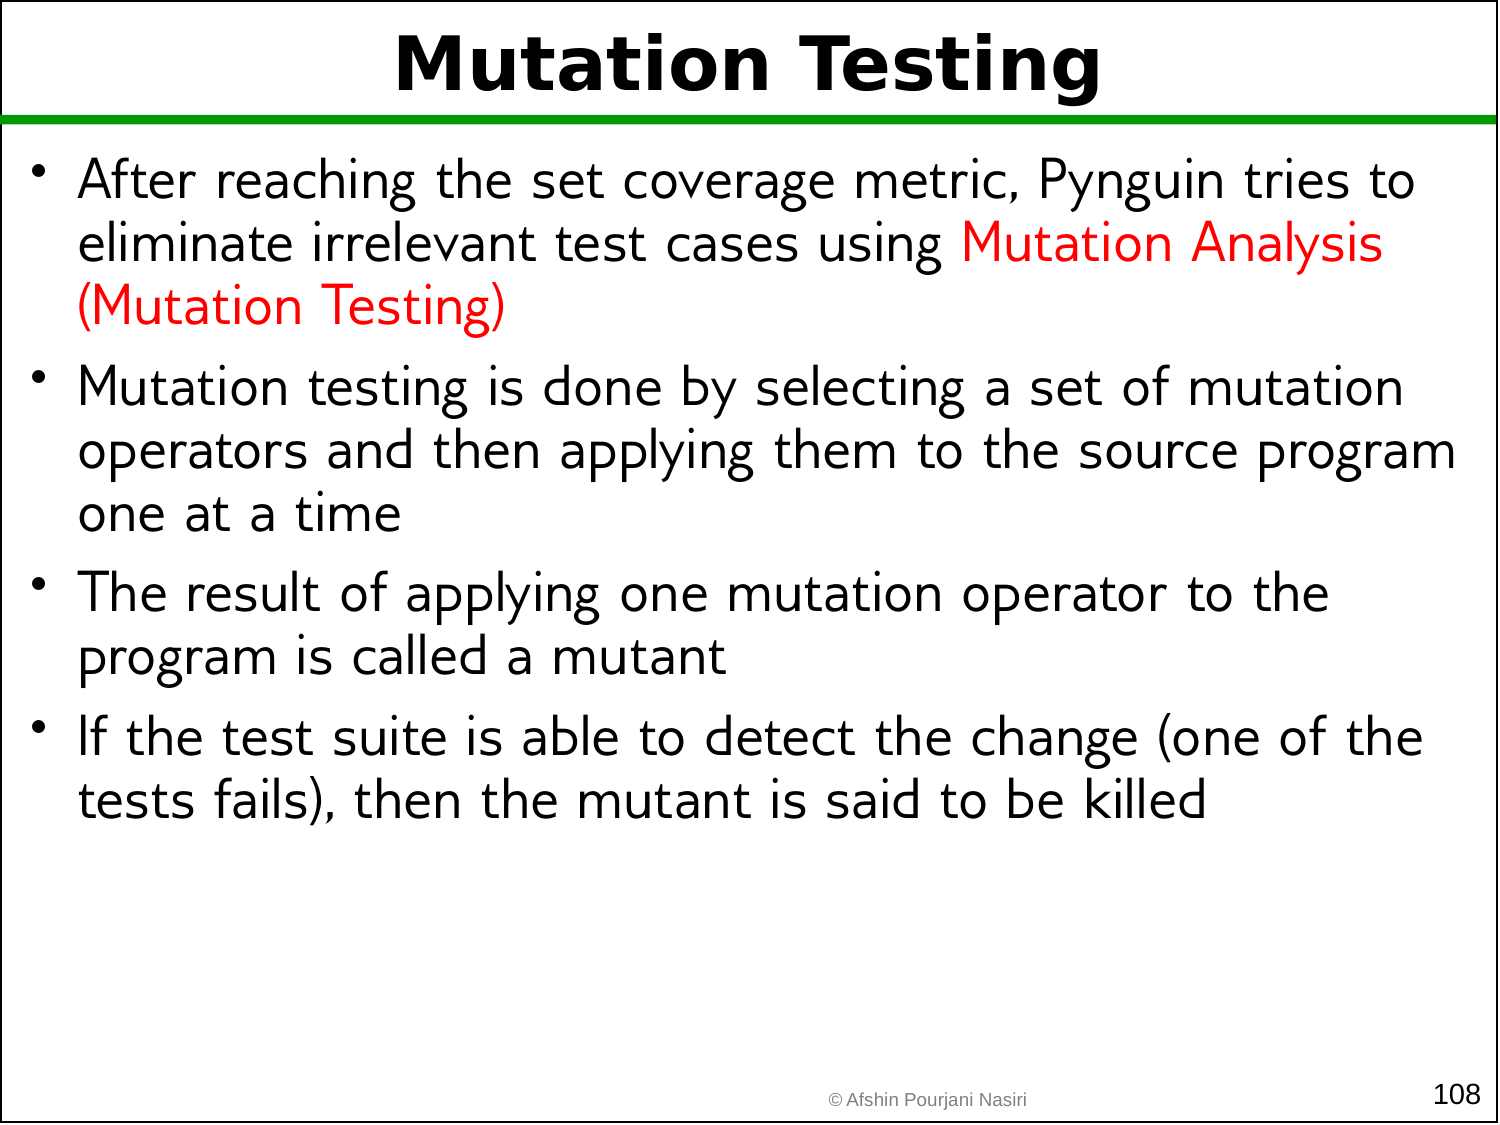

# Mutation Testing
After reaching the set coverage metric, Pynguin tries to eliminate irrelevant test cases using Mutation Analysis (Mutation Testing)
Mutation testing is done by selecting a set of mutation operators and then applying them to the source program one at a time
The result of applying one mutation operator to the program is called a mutant
If the test suite is able to detect the change (one of the tests fails), then the mutant is said to be killed
108
© Afshin Pourjani Nasiri